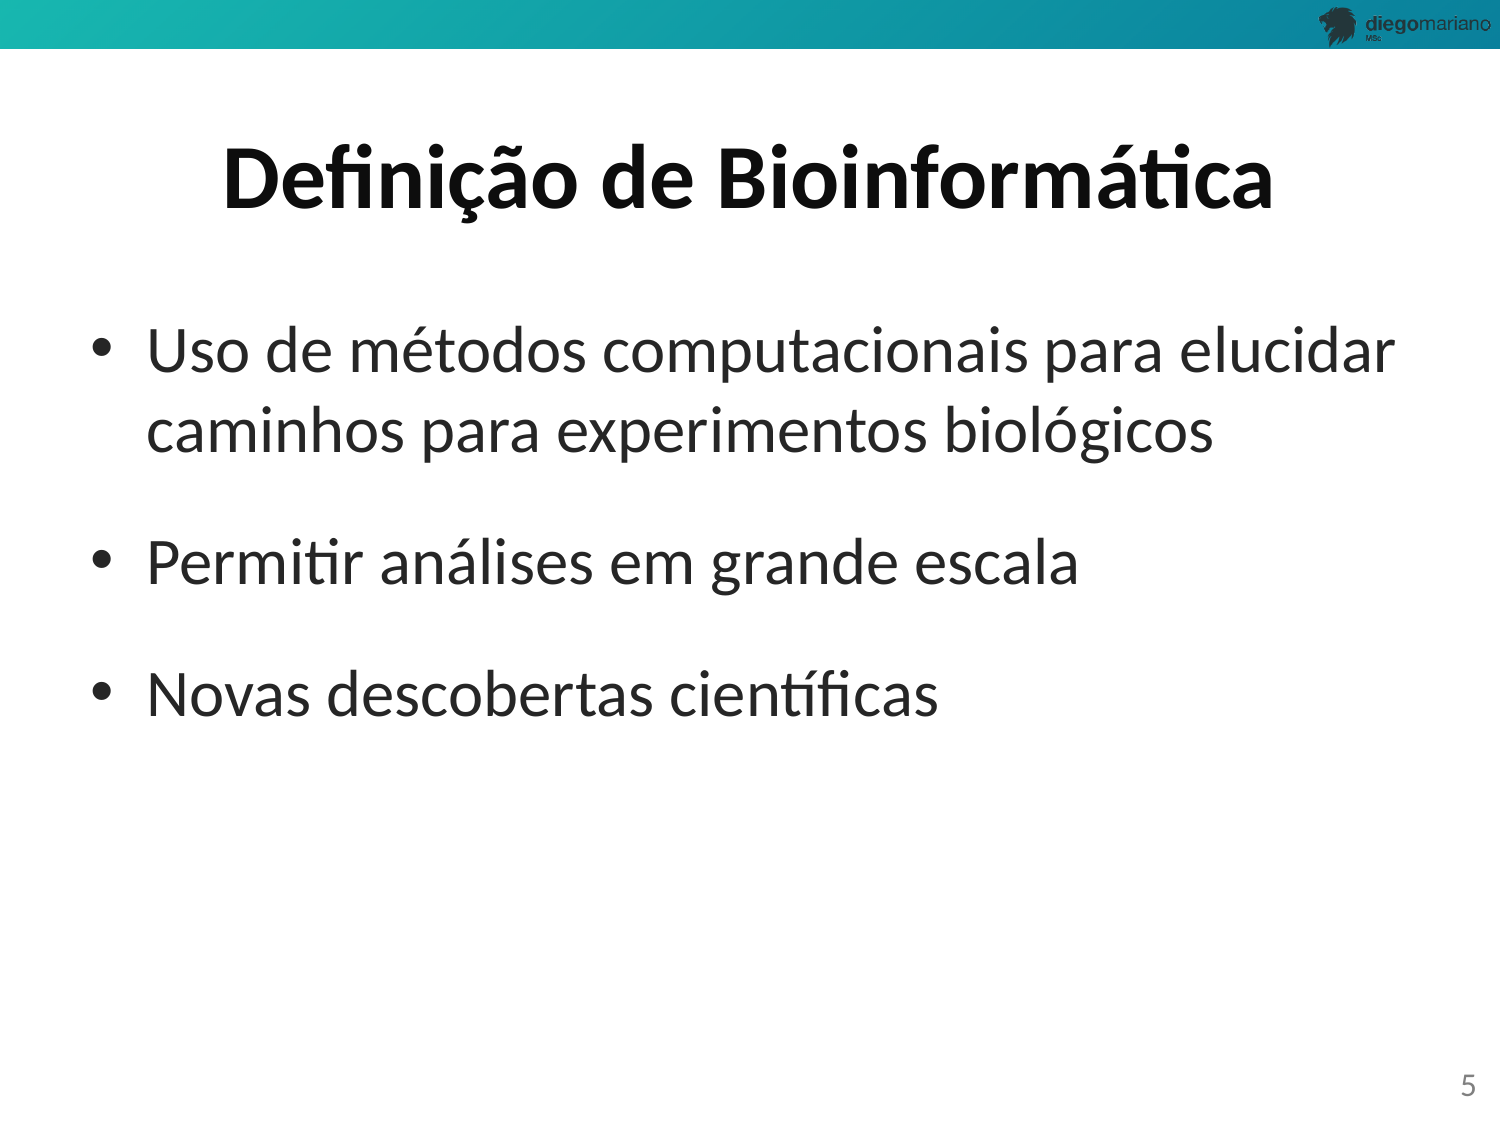

# Definição de Bioinformática
Uso de métodos computacionais para elucidar caminhos para experimentos biológicos
Permitir análises em grande escala
Novas descobertas científicas

5